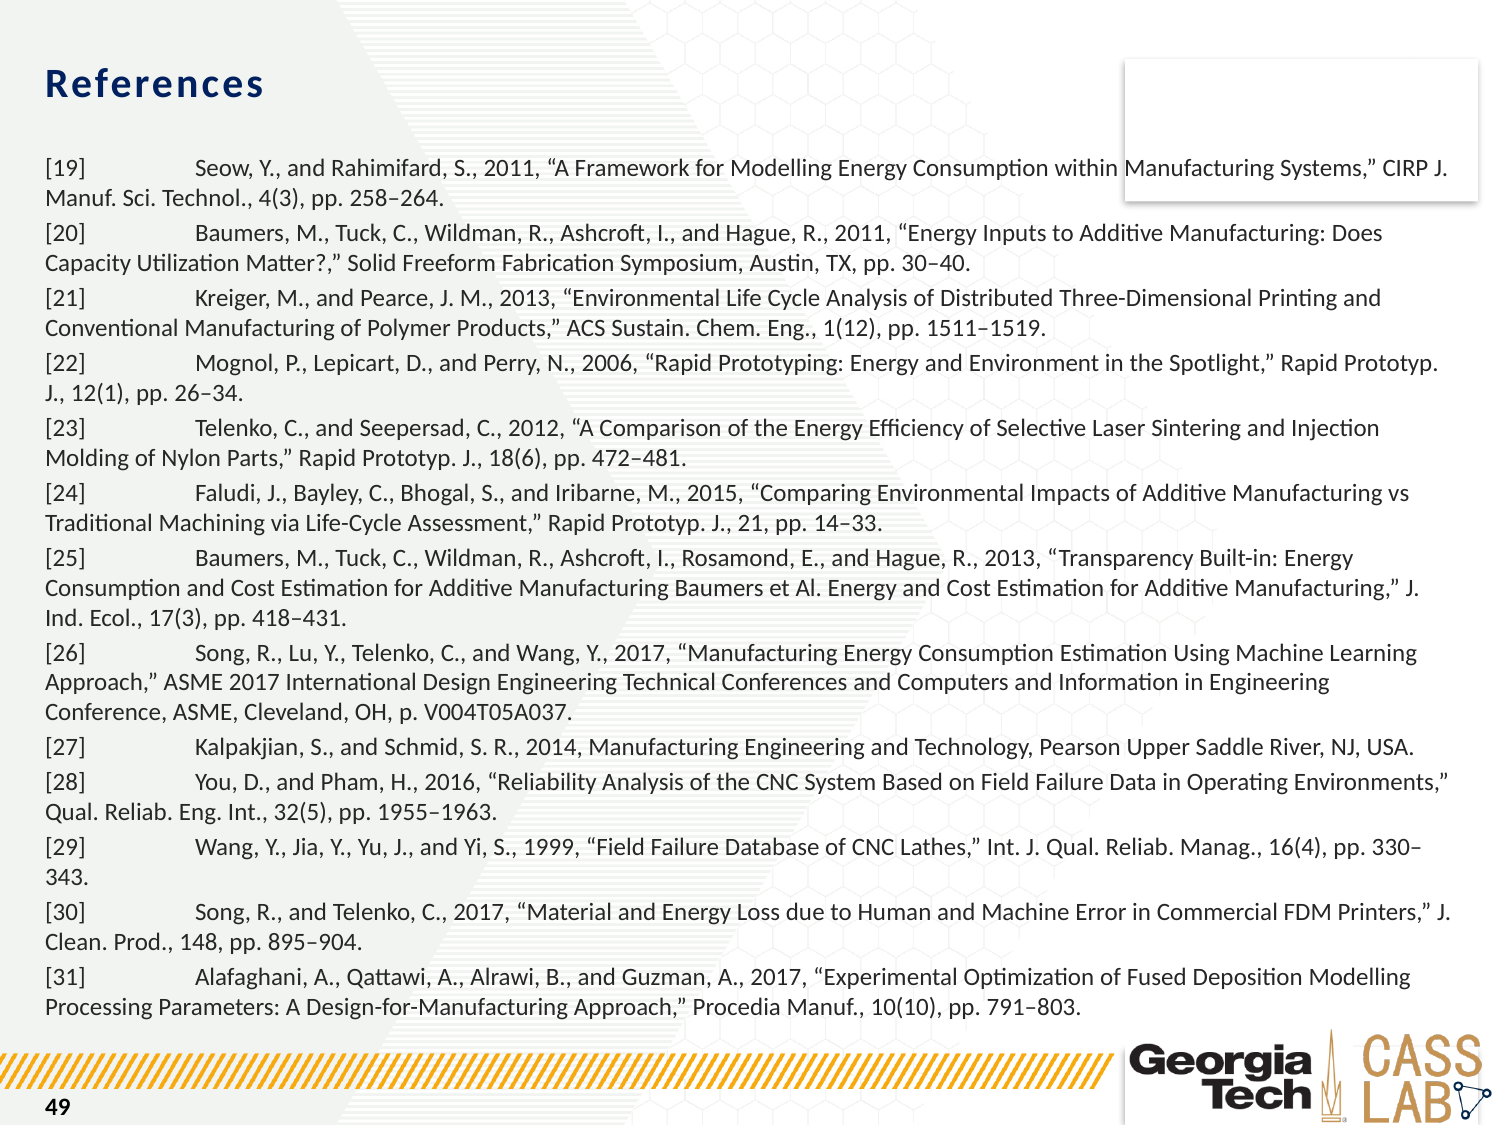

# References
[19]	Seow, Y., and Rahimifard, S., 2011, “A Framework for Modelling Energy Consumption within Manufacturing Systems,” CIRP J. Manuf. Sci. Technol., 4(3), pp. 258–264.
[20]	Baumers, M., Tuck, C., Wildman, R., Ashcroft, I., and Hague, R., 2011, “Energy Inputs to Additive Manufacturing: Does Capacity Utilization Matter?,” Solid Freeform Fabrication Symposium, Austin, TX, pp. 30–40.
[21]	Kreiger, M., and Pearce, J. M., 2013, “Environmental Life Cycle Analysis of Distributed Three-Dimensional Printing and Conventional Manufacturing of Polymer Products,” ACS Sustain. Chem. Eng., 1(12), pp. 1511–1519.
[22]	Mognol, P., Lepicart, D., and Perry, N., 2006, “Rapid Prototyping: Energy and Environment in the Spotlight,” Rapid Prototyp. J., 12(1), pp. 26–34.
[23]	Telenko, C., and Seepersad, C., 2012, “A Comparison of the Energy Efficiency of Selective Laser Sintering and Injection Molding of Nylon Parts,” Rapid Prototyp. J., 18(6), pp. 472–481.
[24]	Faludi, J., Bayley, C., Bhogal, S., and Iribarne, M., 2015, “Comparing Environmental Impacts of Additive Manufacturing vs Traditional Machining via Life-Cycle Assessment,” Rapid Prototyp. J., 21, pp. 14–33.
[25]	Baumers, M., Tuck, C., Wildman, R., Ashcroft, I., Rosamond, E., and Hague, R., 2013, “Transparency Built-in: Energy Consumption and Cost Estimation for Additive Manufacturing Baumers et Al. Energy and Cost Estimation for Additive Manufacturing,” J. Ind. Ecol., 17(3), pp. 418–431.
[26]	Song, R., Lu, Y., Telenko, C., and Wang, Y., 2017, “Manufacturing Energy Consumption Estimation Using Machine Learning Approach,” ASME 2017 International Design Engineering Technical Conferences and Computers and Information in Engineering Conference, ASME, Cleveland, OH, p. V004T05A037.
[27]	Kalpakjian, S., and Schmid, S. R., 2014, Manufacturing Engineering and Technology, Pearson Upper Saddle River, NJ, USA.
[28]	You, D., and Pham, H., 2016, “Reliability Analysis of the CNC System Based on Field Failure Data in Operating Environments,” Qual. Reliab. Eng. Int., 32(5), pp. 1955–1963.
[29]	Wang, Y., Jia, Y., Yu, J., and Yi, S., 1999, “Field Failure Database of CNC Lathes,” Int. J. Qual. Reliab. Manag., 16(4), pp. 330–343.
[30]	Song, R., and Telenko, C., 2017, “Material and Energy Loss due to Human and Machine Error in Commercial FDM Printers,” J. Clean. Prod., 148, pp. 895–904.
[31]	Alafaghani, A., Qattawi, A., Alrawi, B., and Guzman, A., 2017, “Experimental Optimization of Fused Deposition Modelling Processing Parameters: A Design-for-Manufacturing Approach,” Procedia Manuf., 10(10), pp. 791–803.